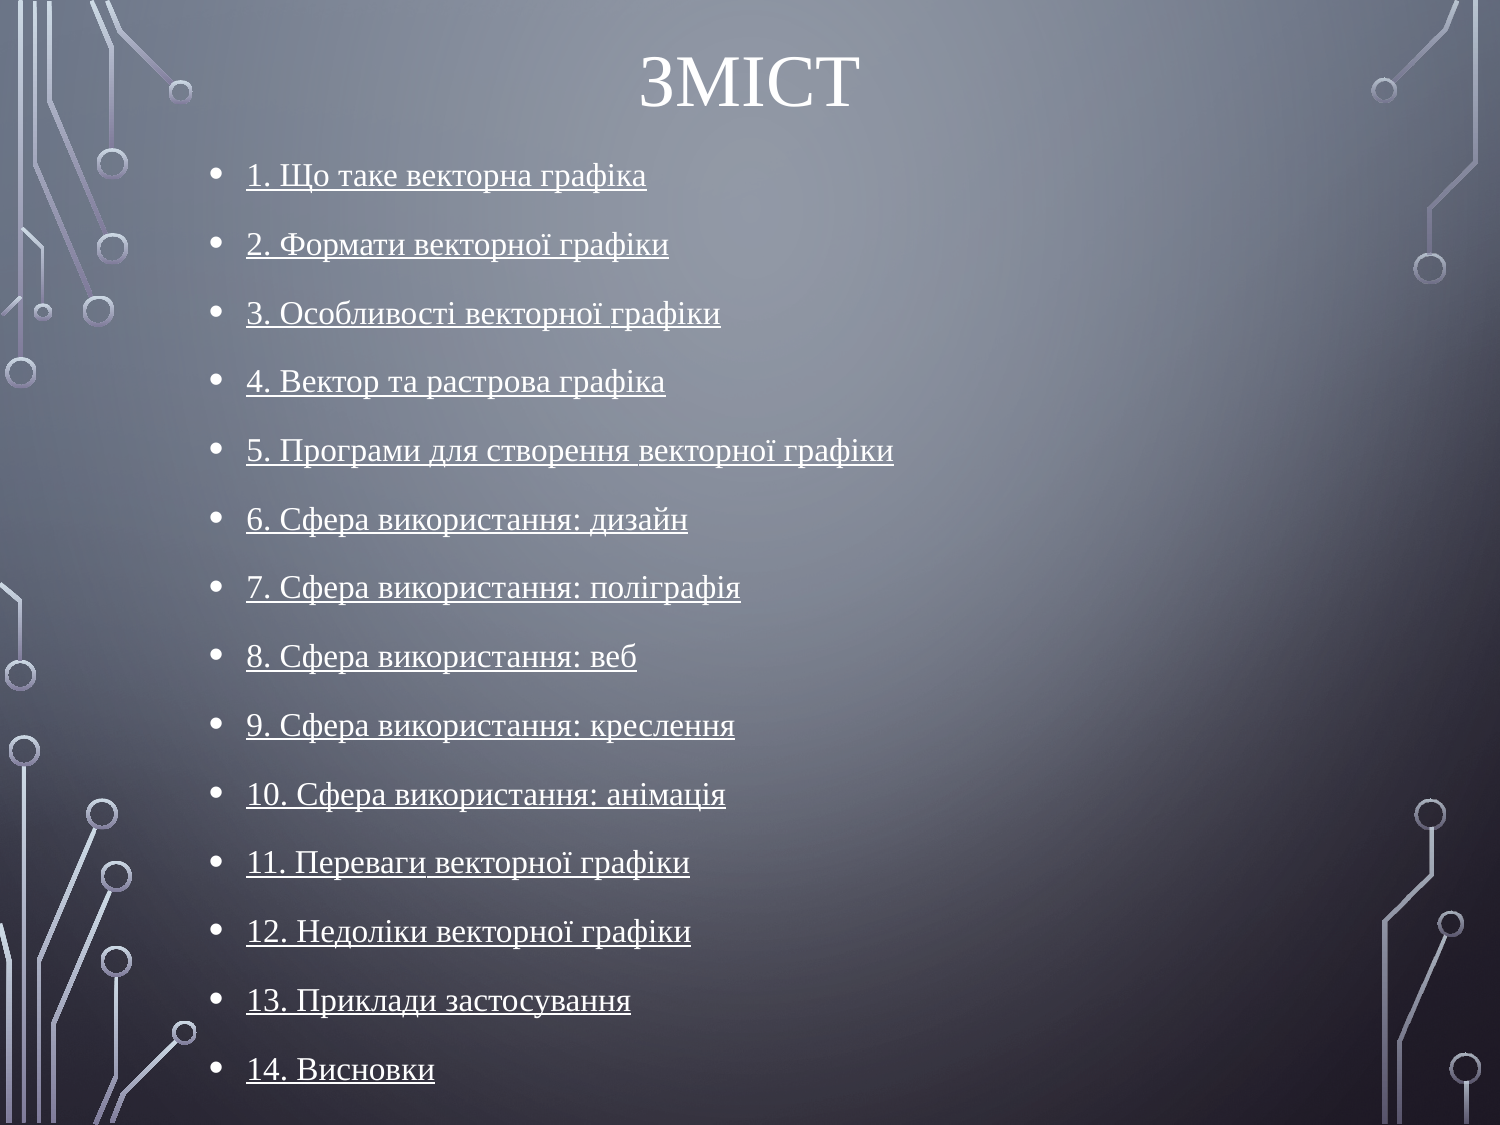

# Зміст
1. Що таке векторна графіка
2. Формати векторної графіки
3. Особливості векторної графіки
4. Вектор та растрова графіка
5. Програми для створення векторної графіки
6. Сфера використання: дизайн
7. Сфера використання: поліграфія
8. Сфера використання: веб
9. Сфера використання: креслення
10. Сфера використання: анімація
11. Переваги векторної графіки
12. Недоліки векторної графіки
13. Приклади застосування
14. Висновки